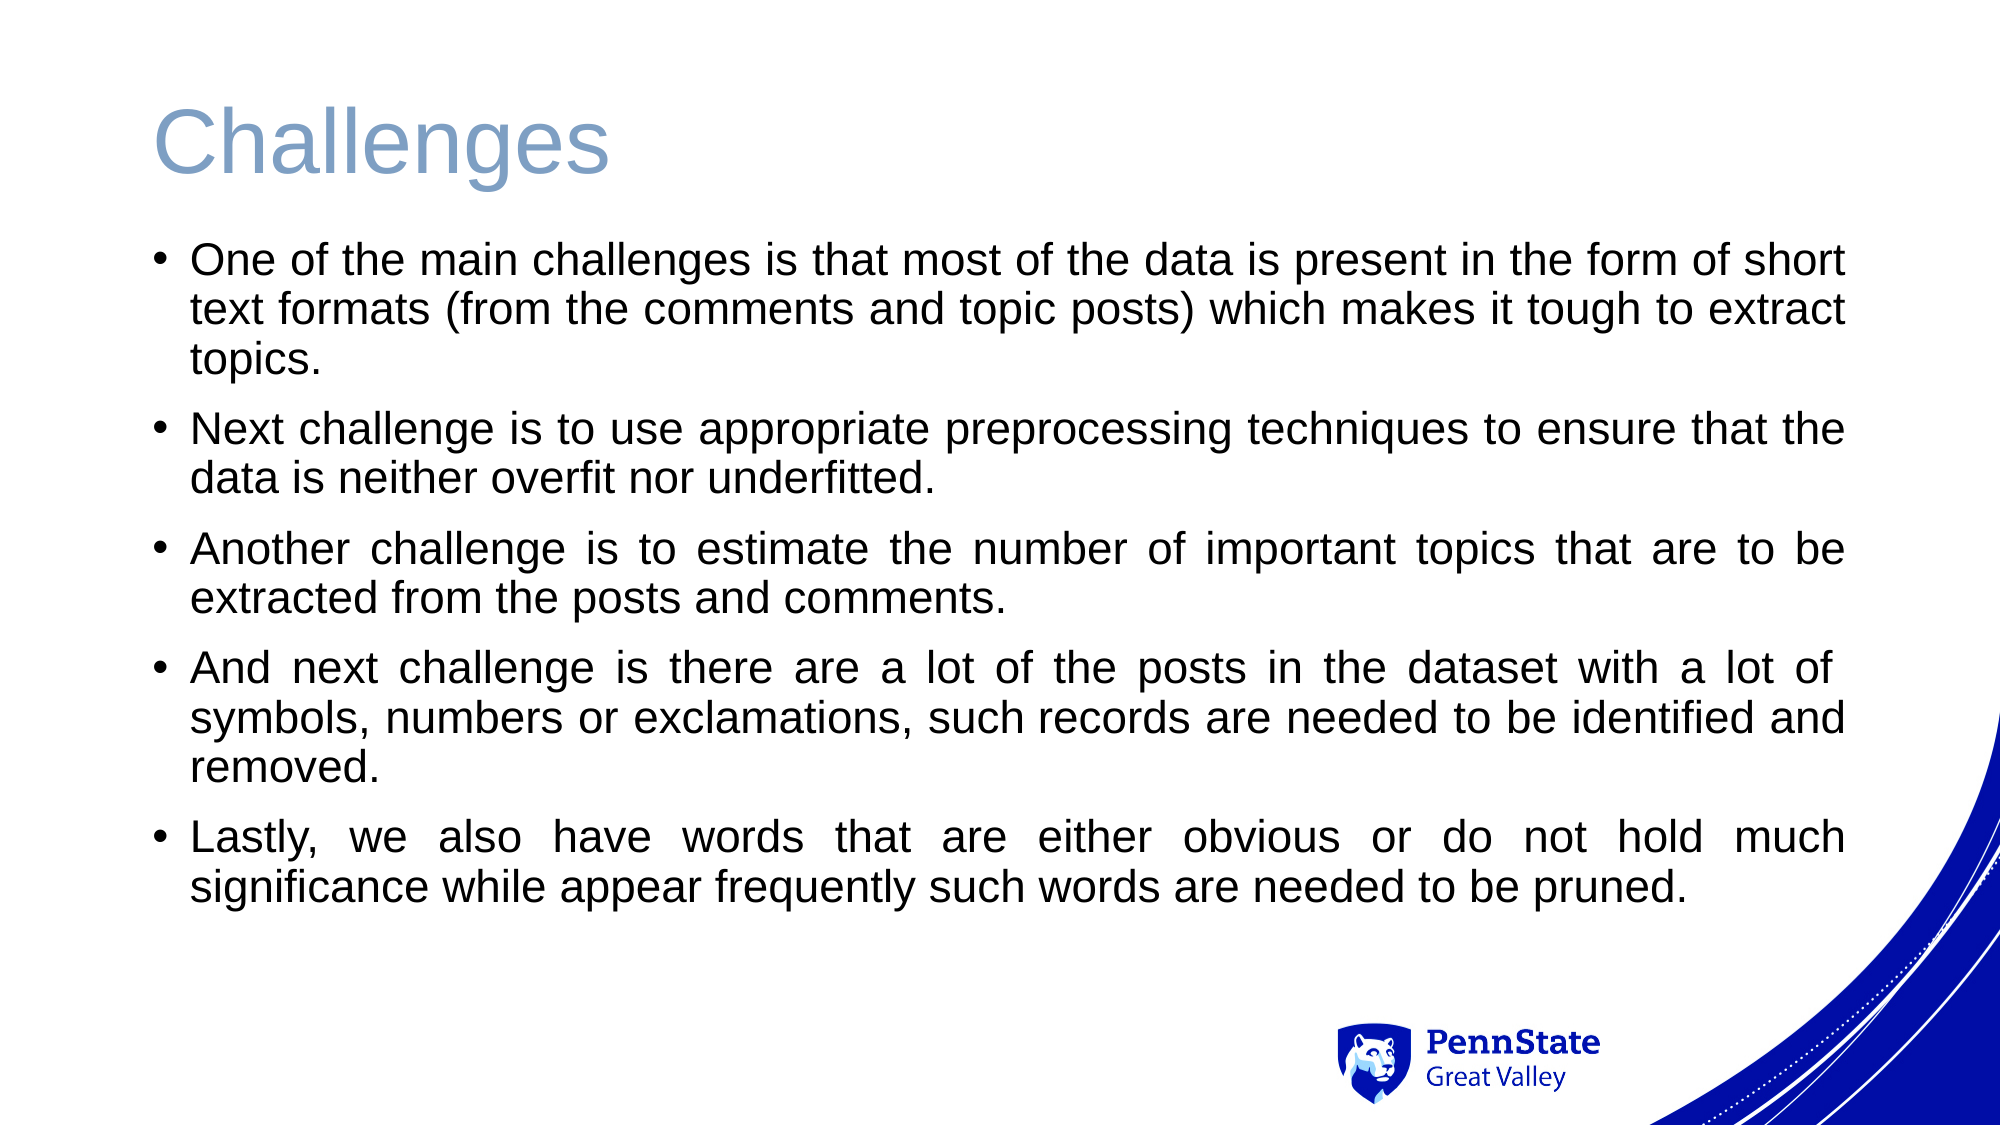

# Challenges
One of the main challenges is that most of the data is present in the form of short text formats (from the comments and topic posts) which makes it tough to extract topics.
Next challenge is to use appropriate preprocessing techniques to ensure that the data is neither overfit nor underfitted.
Another challenge is to estimate the number of important topics that are to be extracted from the posts and comments.
And next challenge is there are a lot of the posts in the dataset with a lot of  symbols, numbers or exclamations, such records are needed to be identified and removed.
Lastly, we also have words that are either obvious or do not hold much significance while appear frequently such words are needed to be pruned.